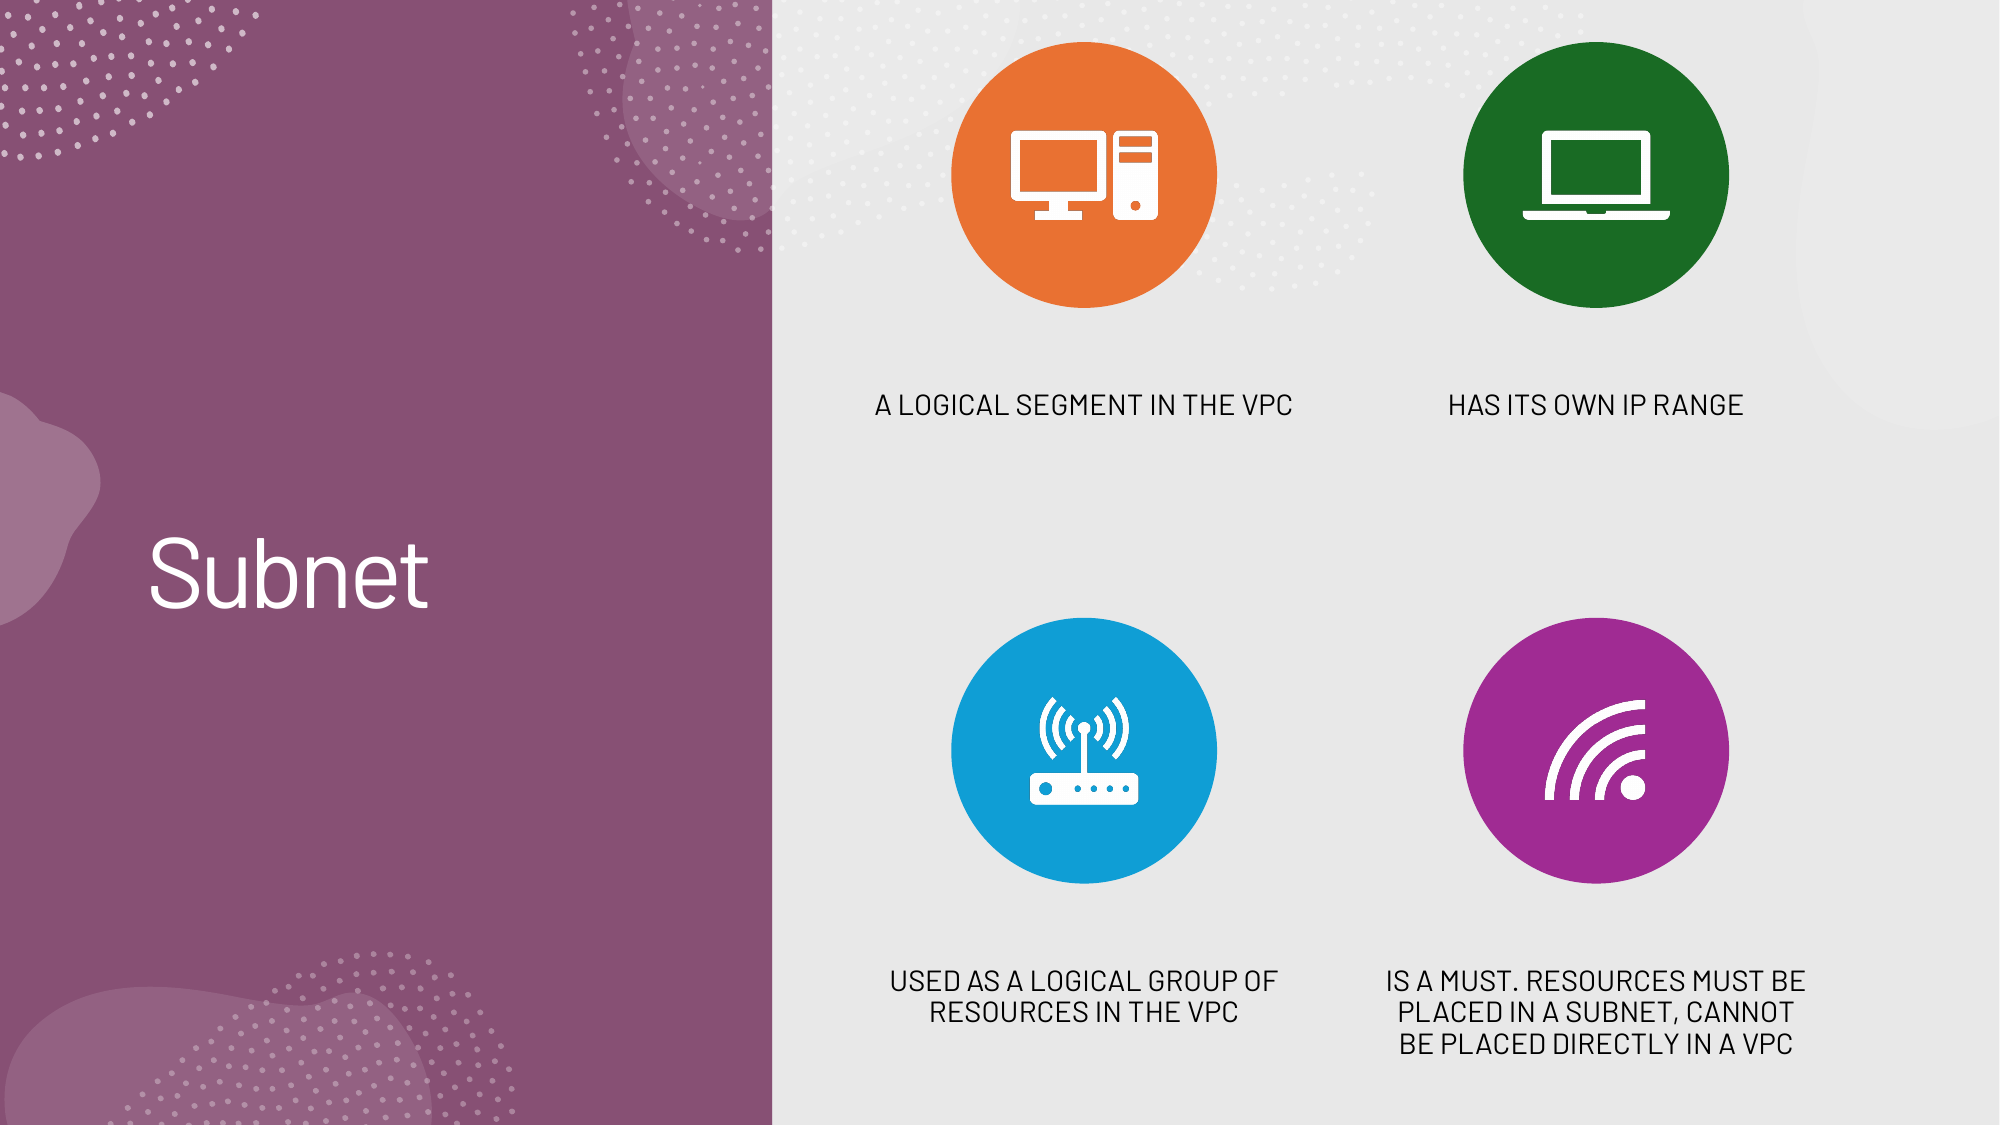

A logical segment in the VPC
Has its own IP range
Used as a logical group of resources in the VPC
Is a must. Resources must be placed in a Subnet, cannot be placed directly in a VPC
# Subnet